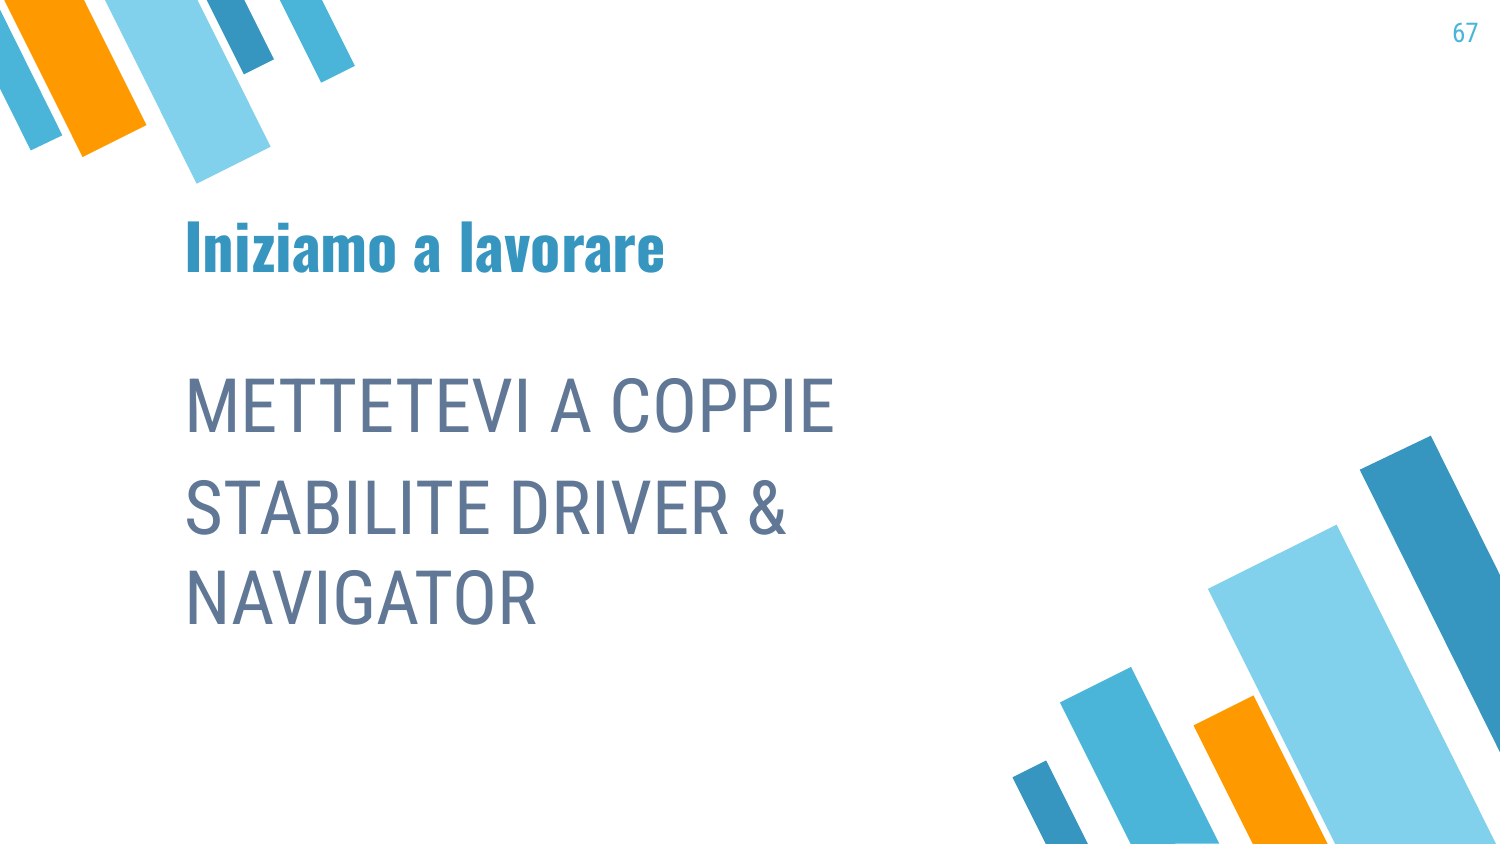

67
# Iniziamo a lavorare
METTETEVI A COPPIE
STABILITE DRIVER & NAVIGATOR